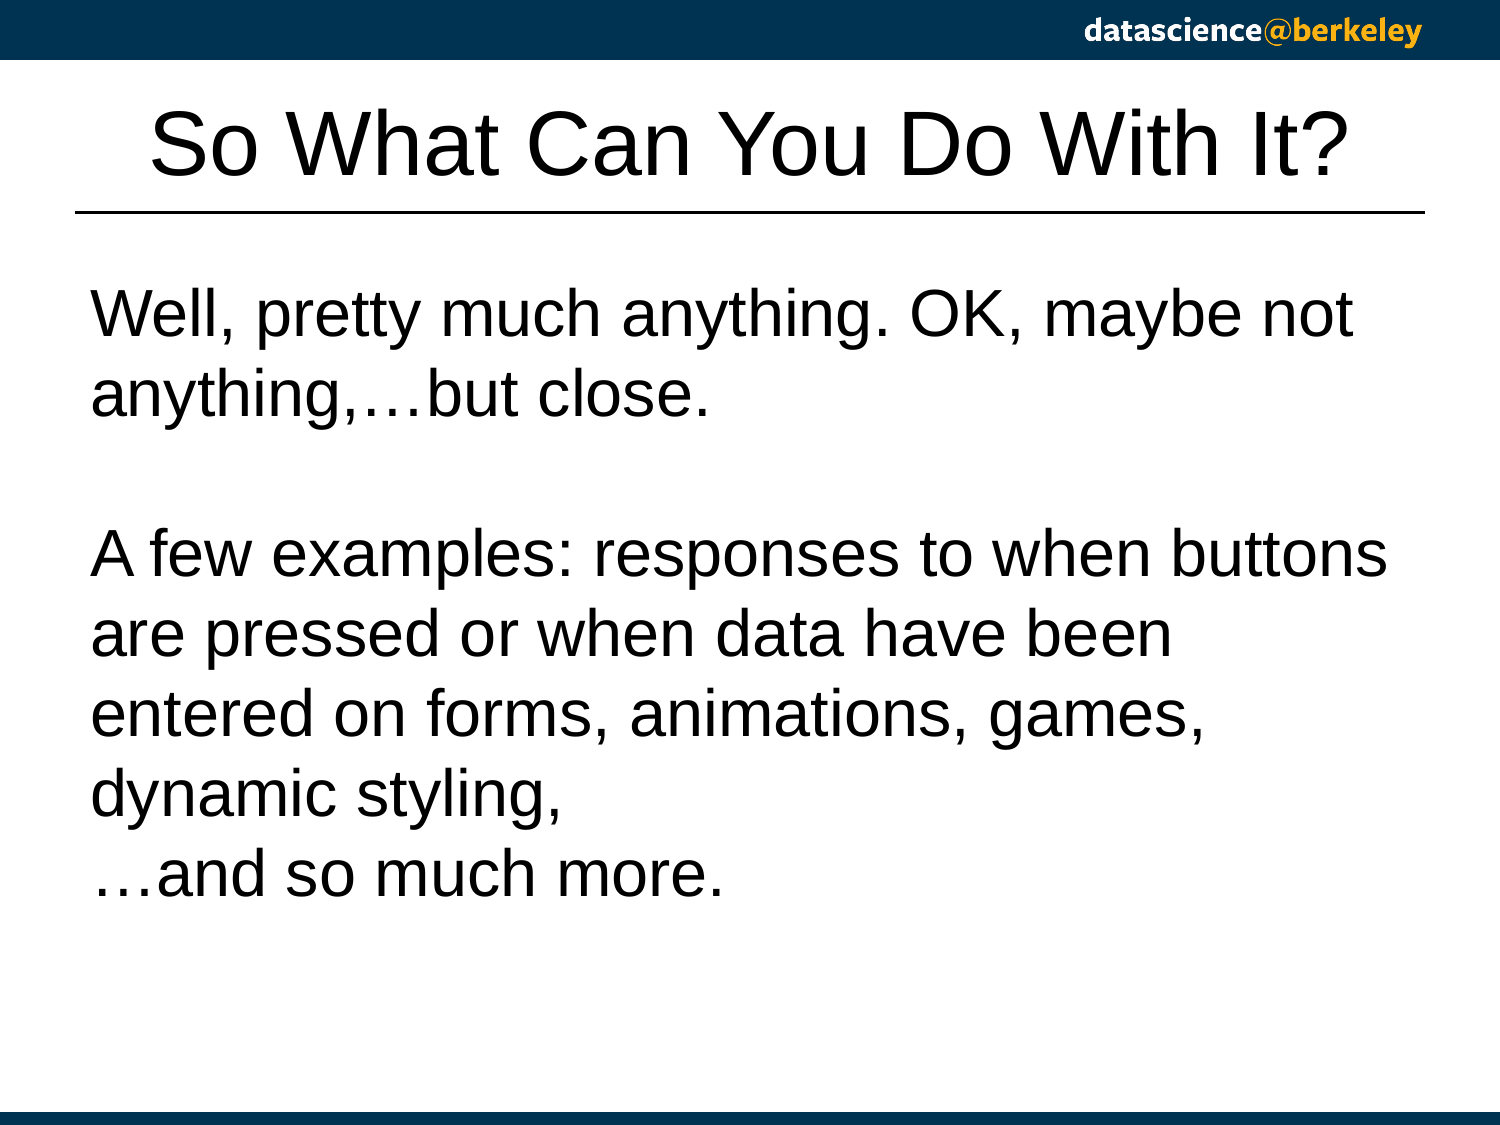

# So What Can You Do With It?
Well, pretty much anything. OK, maybe not anything,…but close.

A few examples: responses to when buttons are pressed or when data have been entered on forms, animations, games, dynamic styling,
…and so much more.